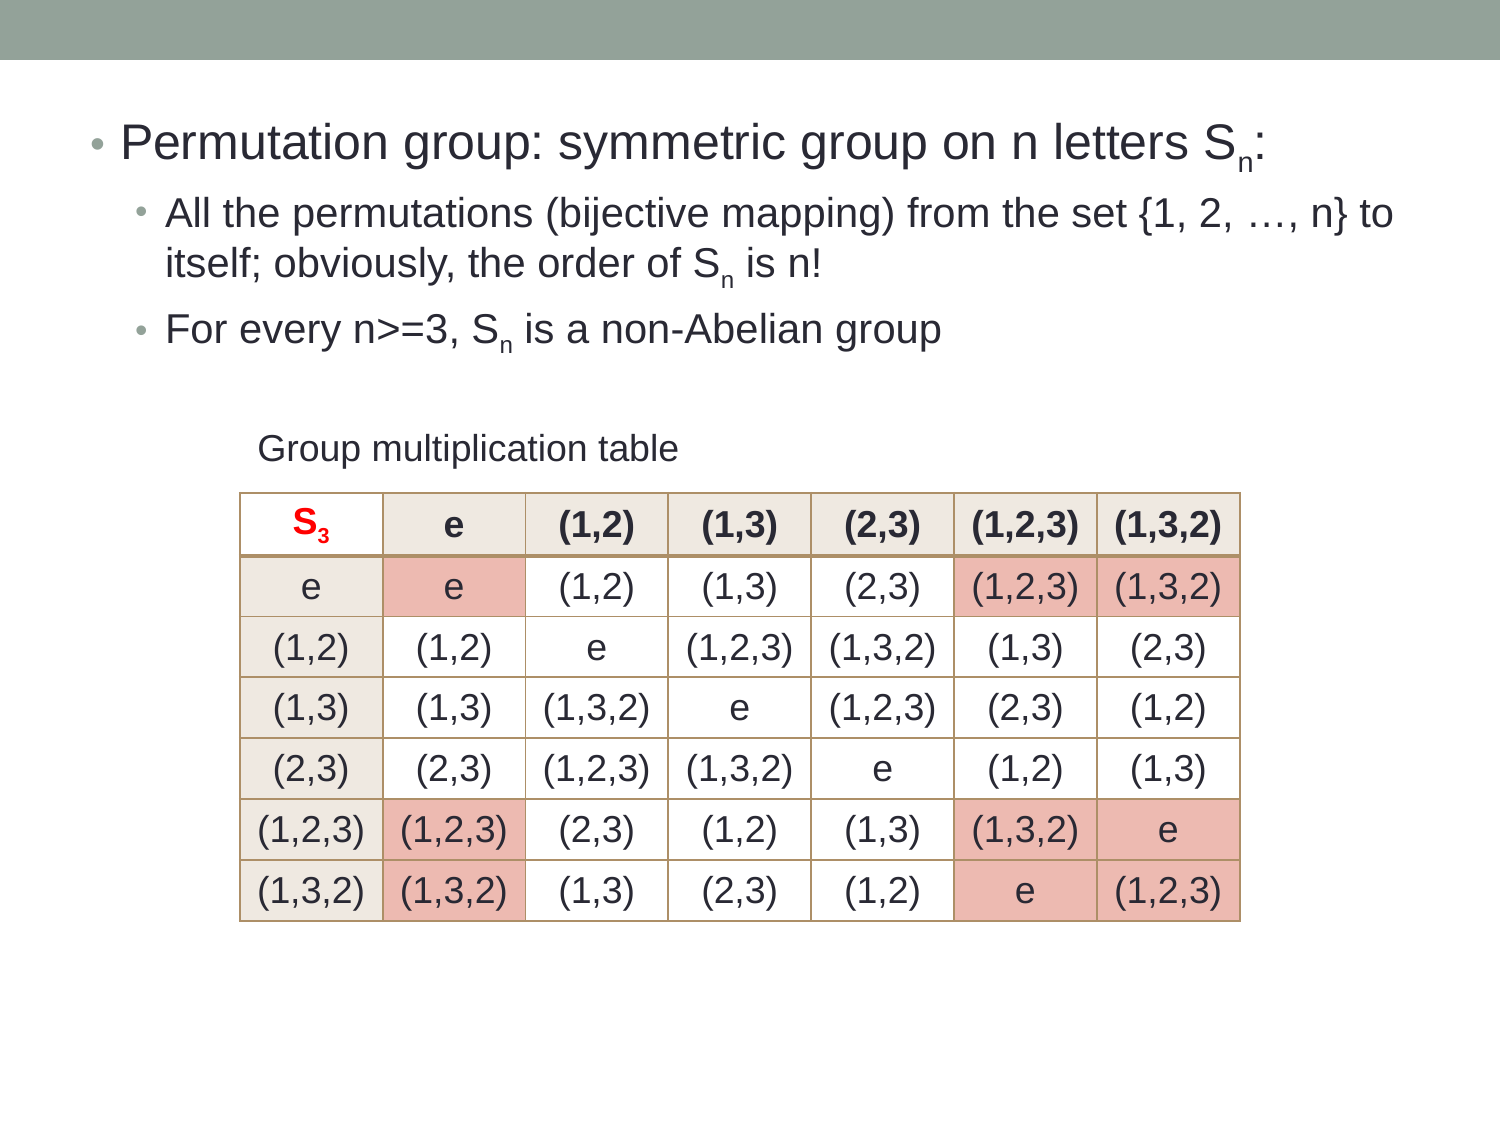

Permutation group: symmetric group on n letters Sn:
All the permutations (bijective mapping) from the set {1, 2, …, n} to itself; obviously, the order of Sn is n!
For every n>=3, Sn is a non-Abelian group

Group multiplication table
| S3 | e | (1,2) | (1,3) | (2,3) | (1,2,3) | (1,3,2) |
| --- | --- | --- | --- | --- | --- | --- |
| e | e | (1,2) | (1,3) | (2,3) | (1,2,3) | (1,3,2) |
| (1,2) | (1,2) | e | (1,2,3) | (1,3,2) | (1,3) | (2,3) |
| (1,3) | (1,3) | (1,3,2) | e | (1,2,3) | (2,3) | (1,2) |
| (2,3) | (2,3) | (1,2,3) | (1,3,2) | e | (1,2) | (1,3) |
| (1,2,3) | (1,2,3) | (2,3) | (1,2) | (1,3) | (1,3,2) | e |
| (1,3,2) | (1,3,2) | (1,3) | (2,3) | (1,2) | e | (1,2,3) |